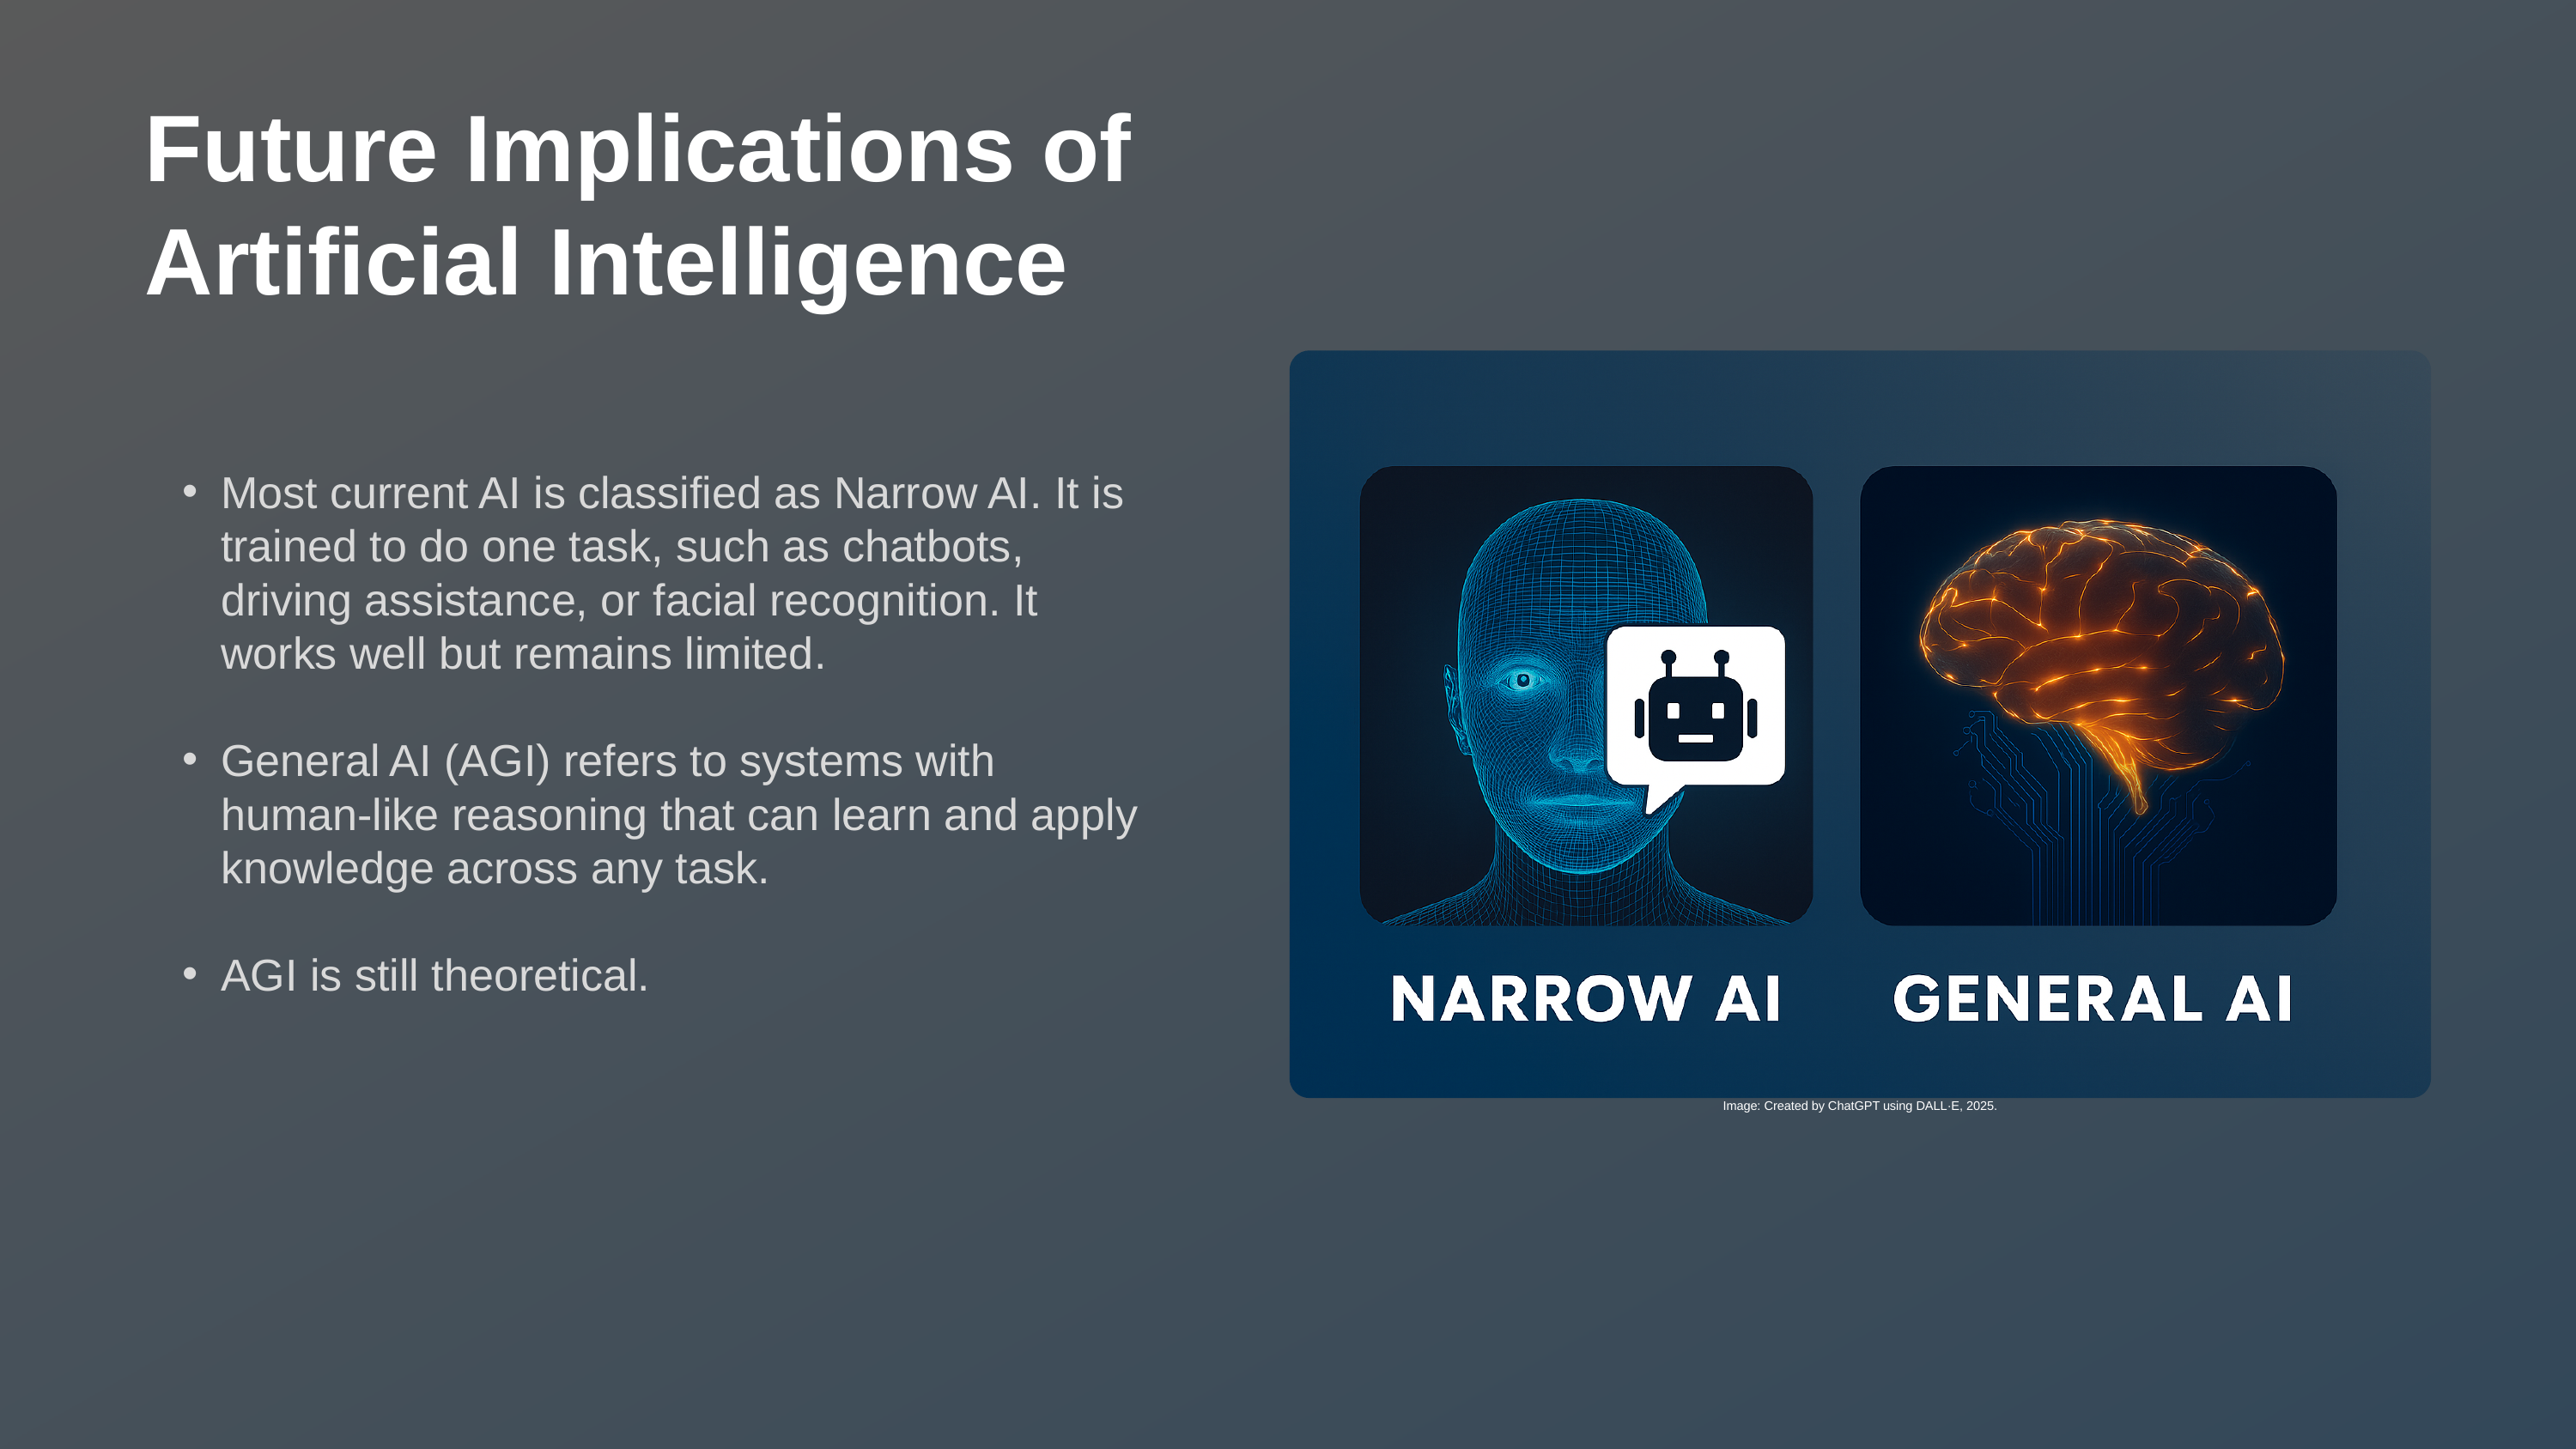

Future Implications of Artificial Intelligence
Most current AI is classified as Narrow AI. It is trained to do one task, such as chatbots, driving assistance, or facial recognition. It works well but remains limited.

General AI (AGI) refers to systems with human-like reasoning that can learn and apply knowledge across any task.

AGI is still theoretical.

Image: Created by ChatGPT using DALL·E, 2025.